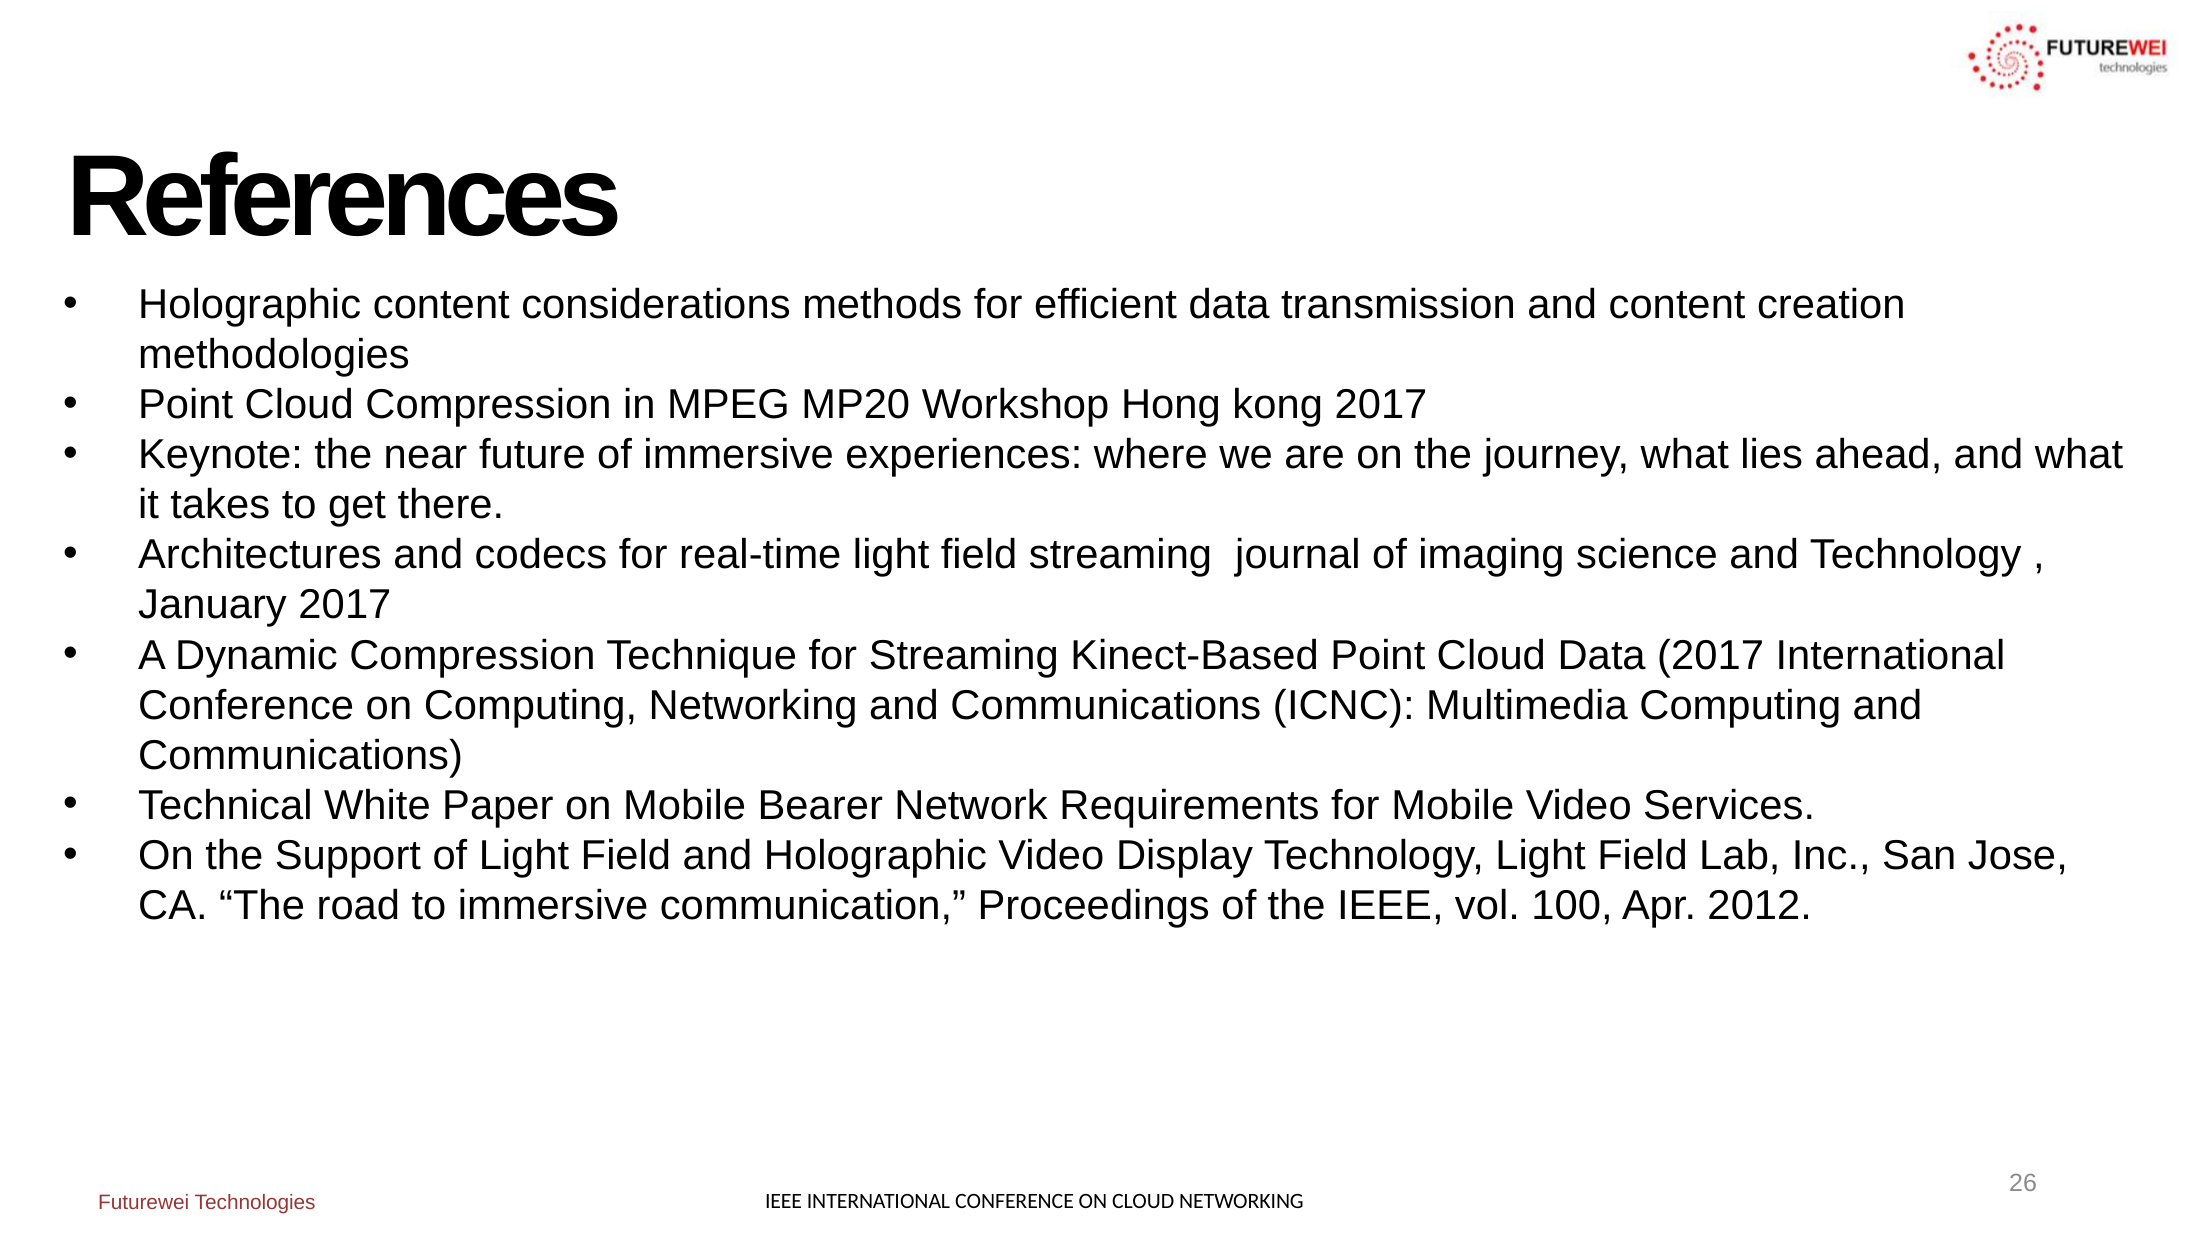

# References

Holographic content considerations methods for efficient data transmission and content creation methodologies
Point Cloud Compression in MPEG MP20 Workshop Hong kong 2017
Keynote: the near future of immersive experiences: where we are on the journey, what lies ahead, and what it takes to get there.
Architectures and codecs for real-time light field streaming  journal of imaging science and Technology ,  January 2017
A Dynamic Compression Technique for Streaming Kinect-Based Point Cloud Data (2017 International Conference on Computing, Networking and Communications (ICNC): Multimedia Computing and Communications)
Technical White Paper on Mobile Bearer Network Requirements for Mobile Video Services.
On the Support of Light Field and Holographic Video Display Technology, Light Field Lab, Inc., San Jose, CA. “The road to immersive communication,” Proceedings of the IEEE, vol. 100, Apr. 2012.

26